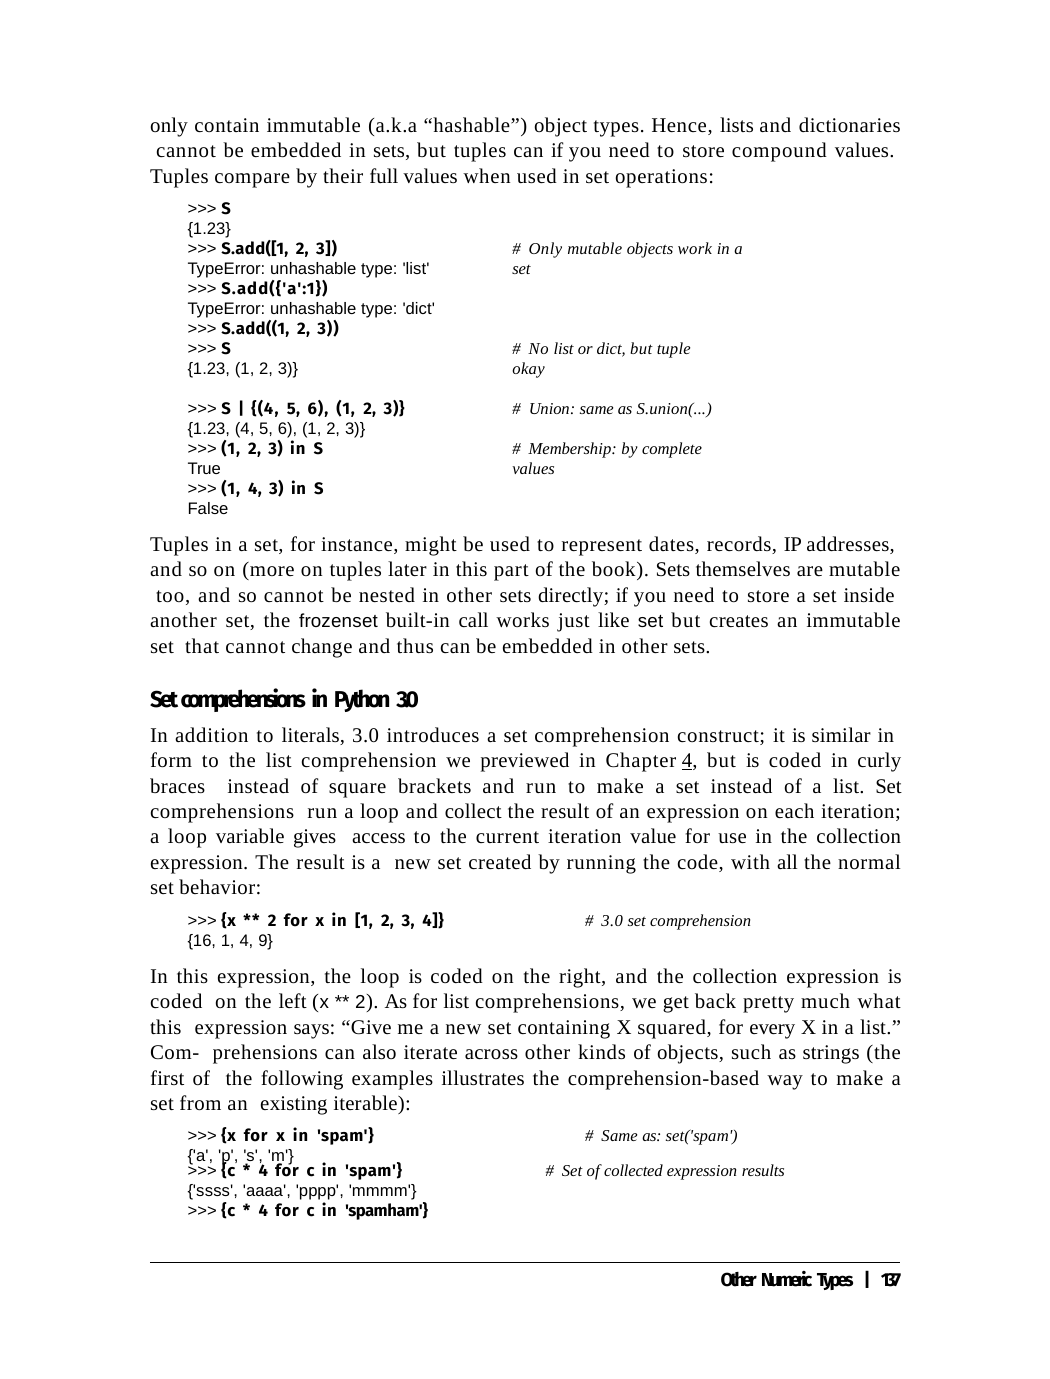

only contain immutable (a.k.a “hashable”) object types. Hence, lists and dictionaries  cannot be embedded in sets, but tuples can if you need to store compound values.  Tuples compare by their full values when used in set operations:
>>> S
{1.23}
>>> S.add([1, 2, 3])
TypeError: unhashable type: 'list'
>>> S.add({'a':1})
TypeError: unhashable type: 'dict'
>>> S.add((1, 2, 3))
>>> S
{1.23, (1, 2, 3)}
# Only mutable objects work in a set
# No list or dict, but tuple okay
>>> S | {(4, 5, 6), (1, 2, 3)}
{1.23, (4, 5, 6), (1, 2, 3)}
>>> (1, 2, 3) in S
True
>>> (1, 4, 3) in S
False
# Union: same as S.union(...)
# Membership: by complete values
Tuples in a set, for instance, might be used to represent dates, records, IP addresses,  and so on (more on tuples later in this part of the book). Sets themselves are mutable  too, and so cannot be nested in other sets directly; if you need to store a set inside  another set, the frozenset built-in call works just like set but creates an immutable set  that cannot change and thus can be embedded in other sets.

Set comprehensions in Python 3.0
In addition to literals, 3.0 introduces a set comprehension construct; it is similar in  form to the list comprehension we previewed in Chapter 4, but is coded in curly braces  instead of square brackets and run to make a set instead of a list. Set comprehensions  run a loop and collect the result of an expression on each iteration; a loop variable gives  access to the current iteration value for use in the collection expression. The result is a  new set created by running the code, with all the normal set behavior:
>>> {x ** 2 for x in [1, 2, 3, 4]}	# 3.0 set comprehension
{16, 1, 4, 9}
In this expression, the loop is coded on the right, and the collection expression is coded  on the left (x ** 2). As for list comprehensions, we get back pretty much what this  expression says: “Give me a new set containing X squared, for every X in a list.” Com-  prehensions can also iterate across other kinds of objects, such as strings (the first of  the following examples illustrates the comprehension-based way to make a set from an  existing iterable):
>>> {x  for  x  in  'spam'}	# Same as: set('spam')
{'a', 'p', 's', 'm'}
>>> {c * 4 for c in 'spam'}
{'ssss', 'aaaa', 'pppp', 'mmmm'}
>>> {c * 4 for c in 'spamham'}
# Set of collected expression results

Other Numeric Types  |  137